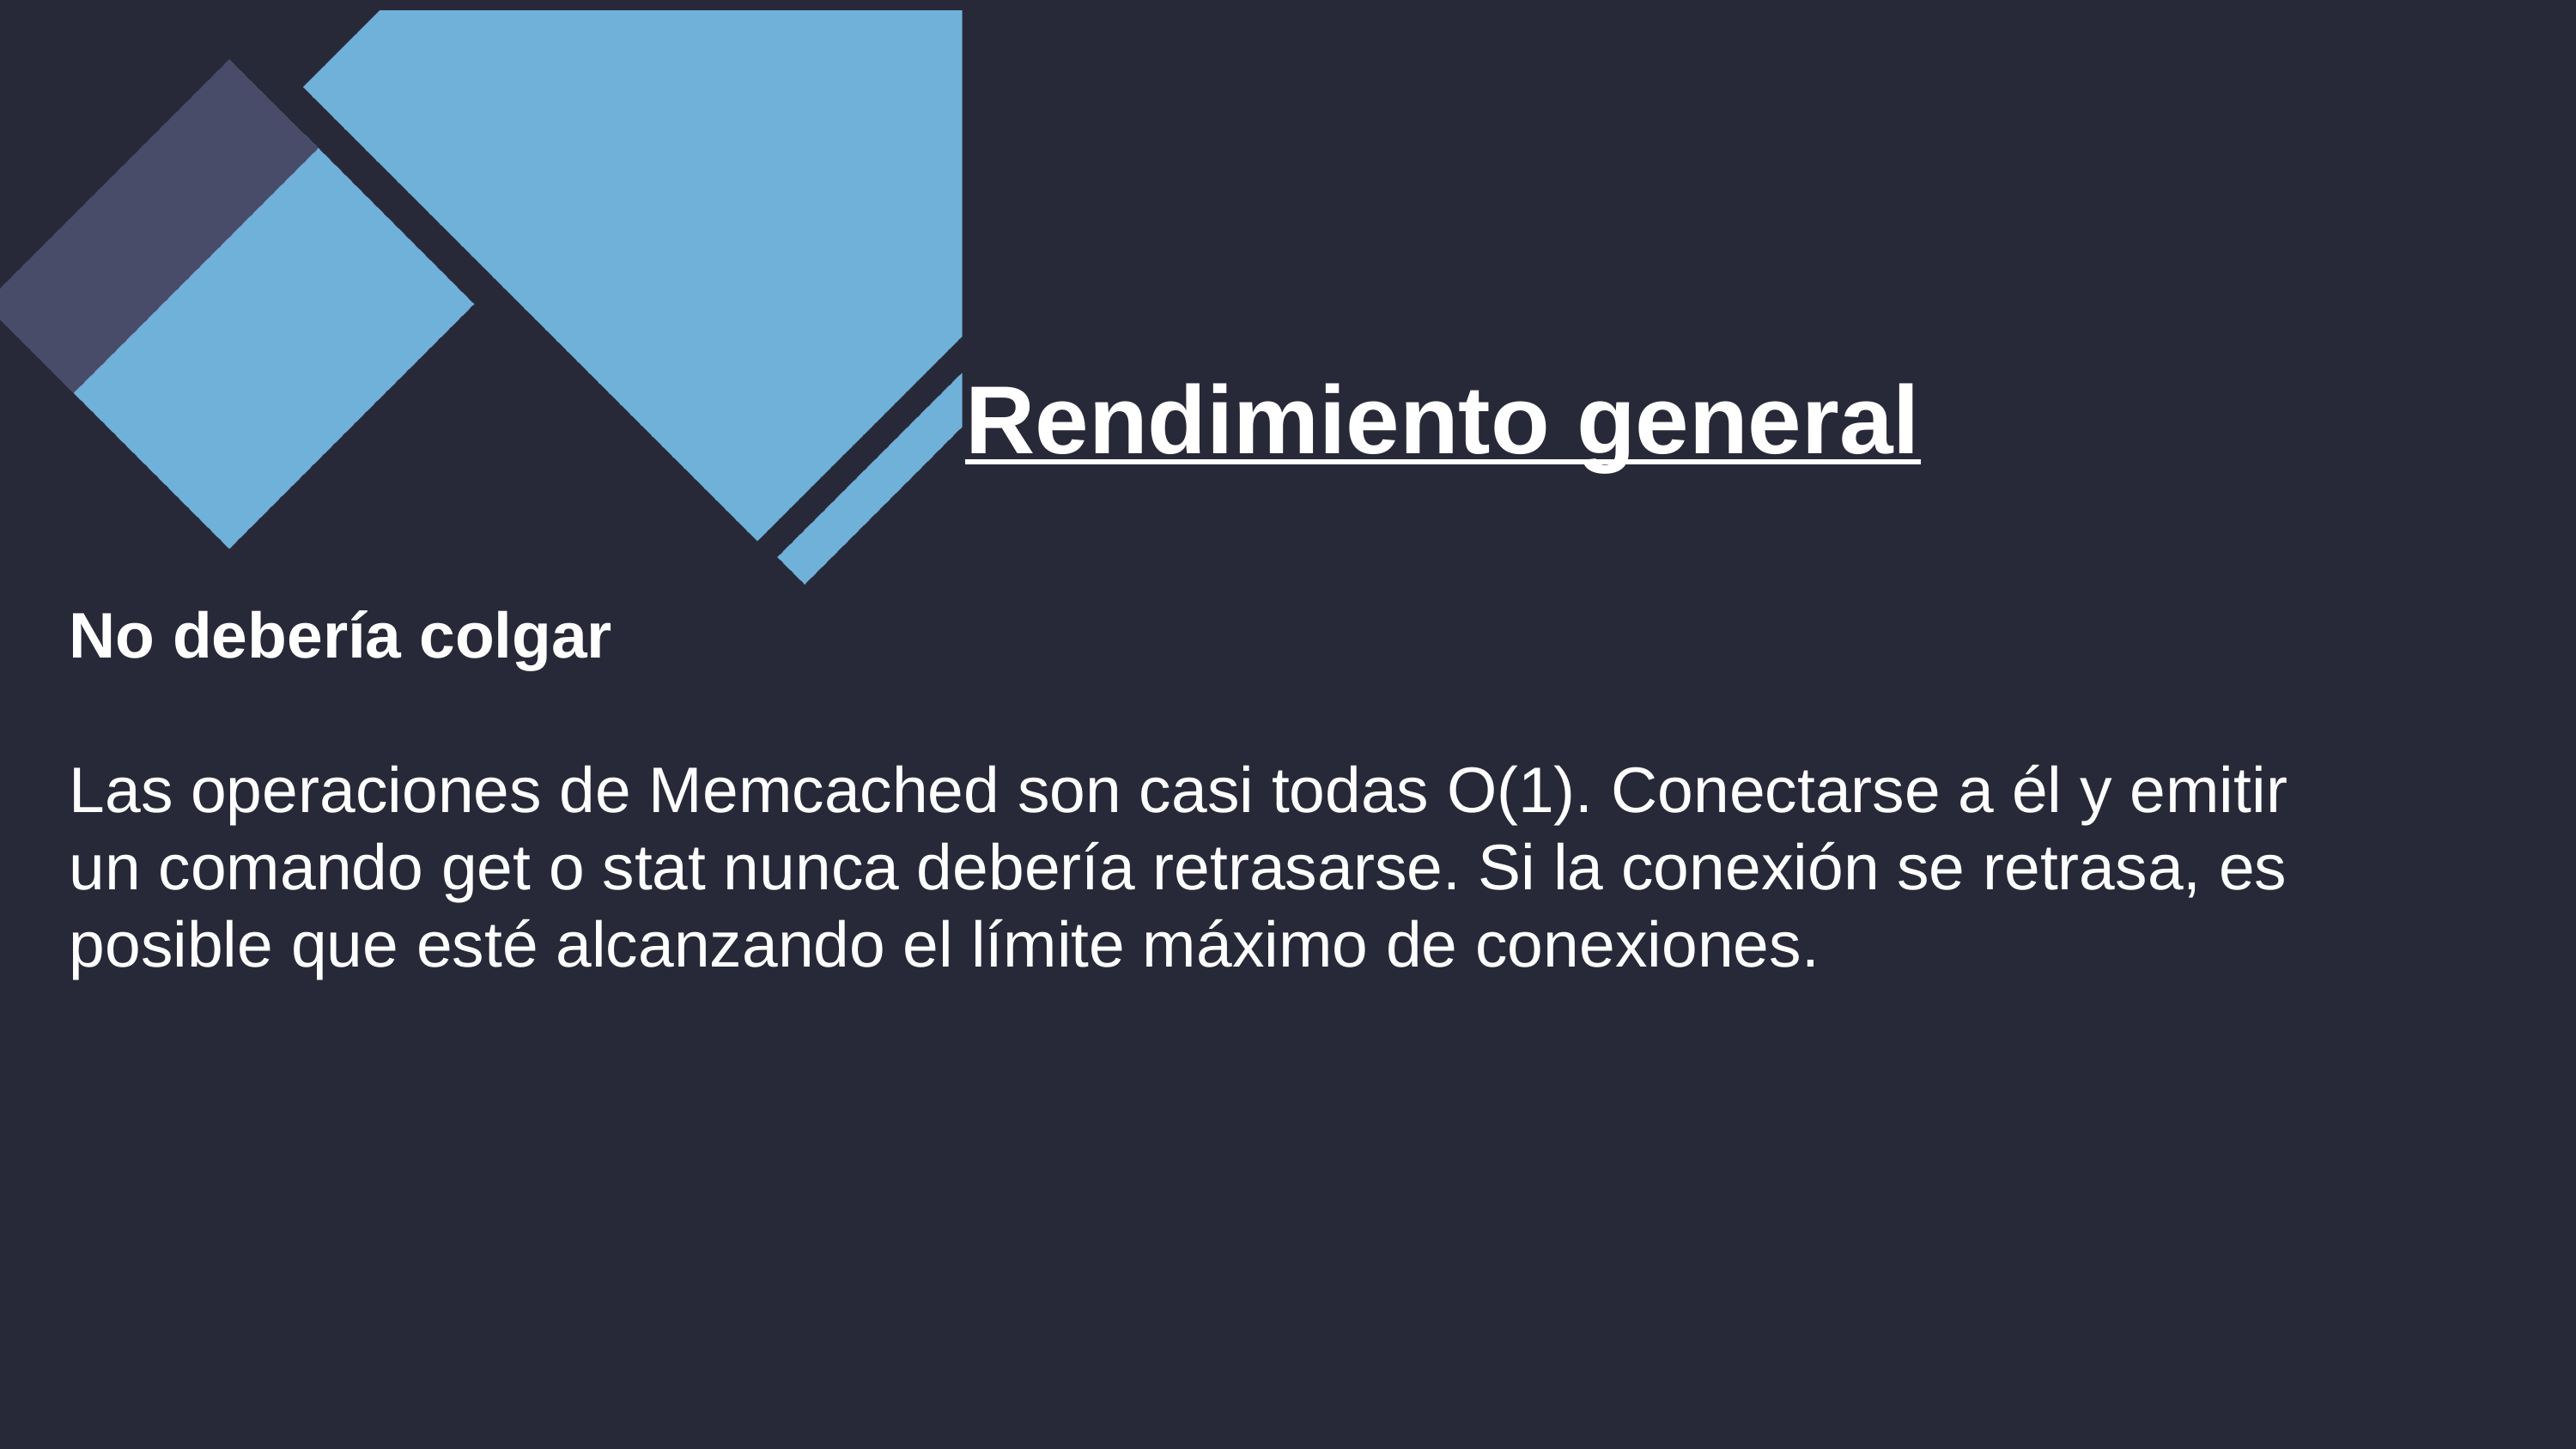

Rendimiento general

No debería colgar

Las operaciones de Memcached son casi todas O(1). Conectarse a él y emitir un comando get o stat nunca debería retrasarse. Si la conexión se retrasa, es posible que esté alcanzando el límite máximo de conexiones.